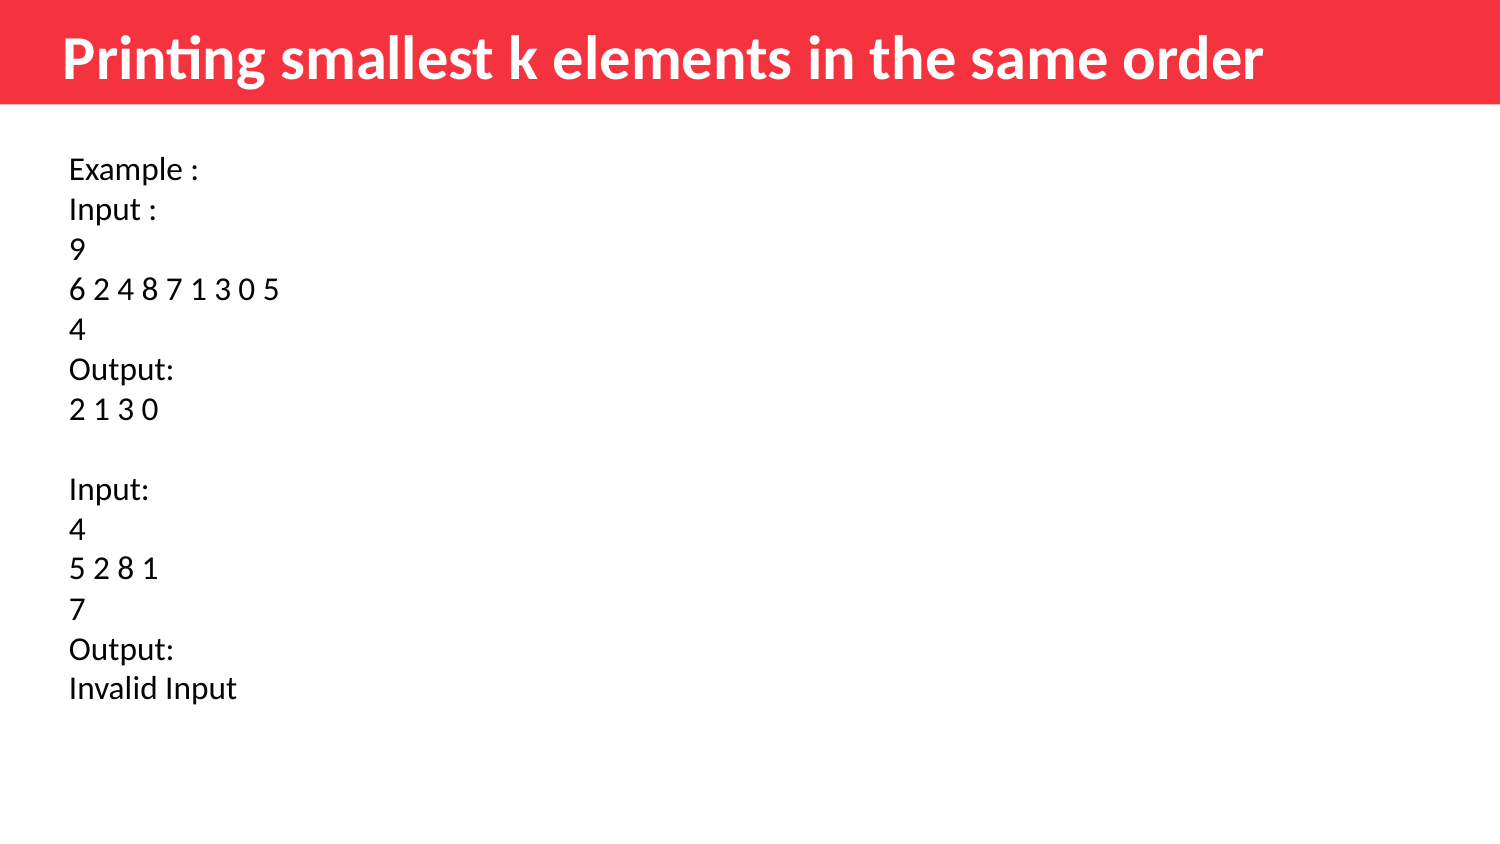

Printing smallest k elements in the same order

Example :
Input :
9
6 2 4 8 7 1 3 0 5
4
Output:
2 1 3 0

Input:
4
5 2 8 1
7
Output:
Invalid Input